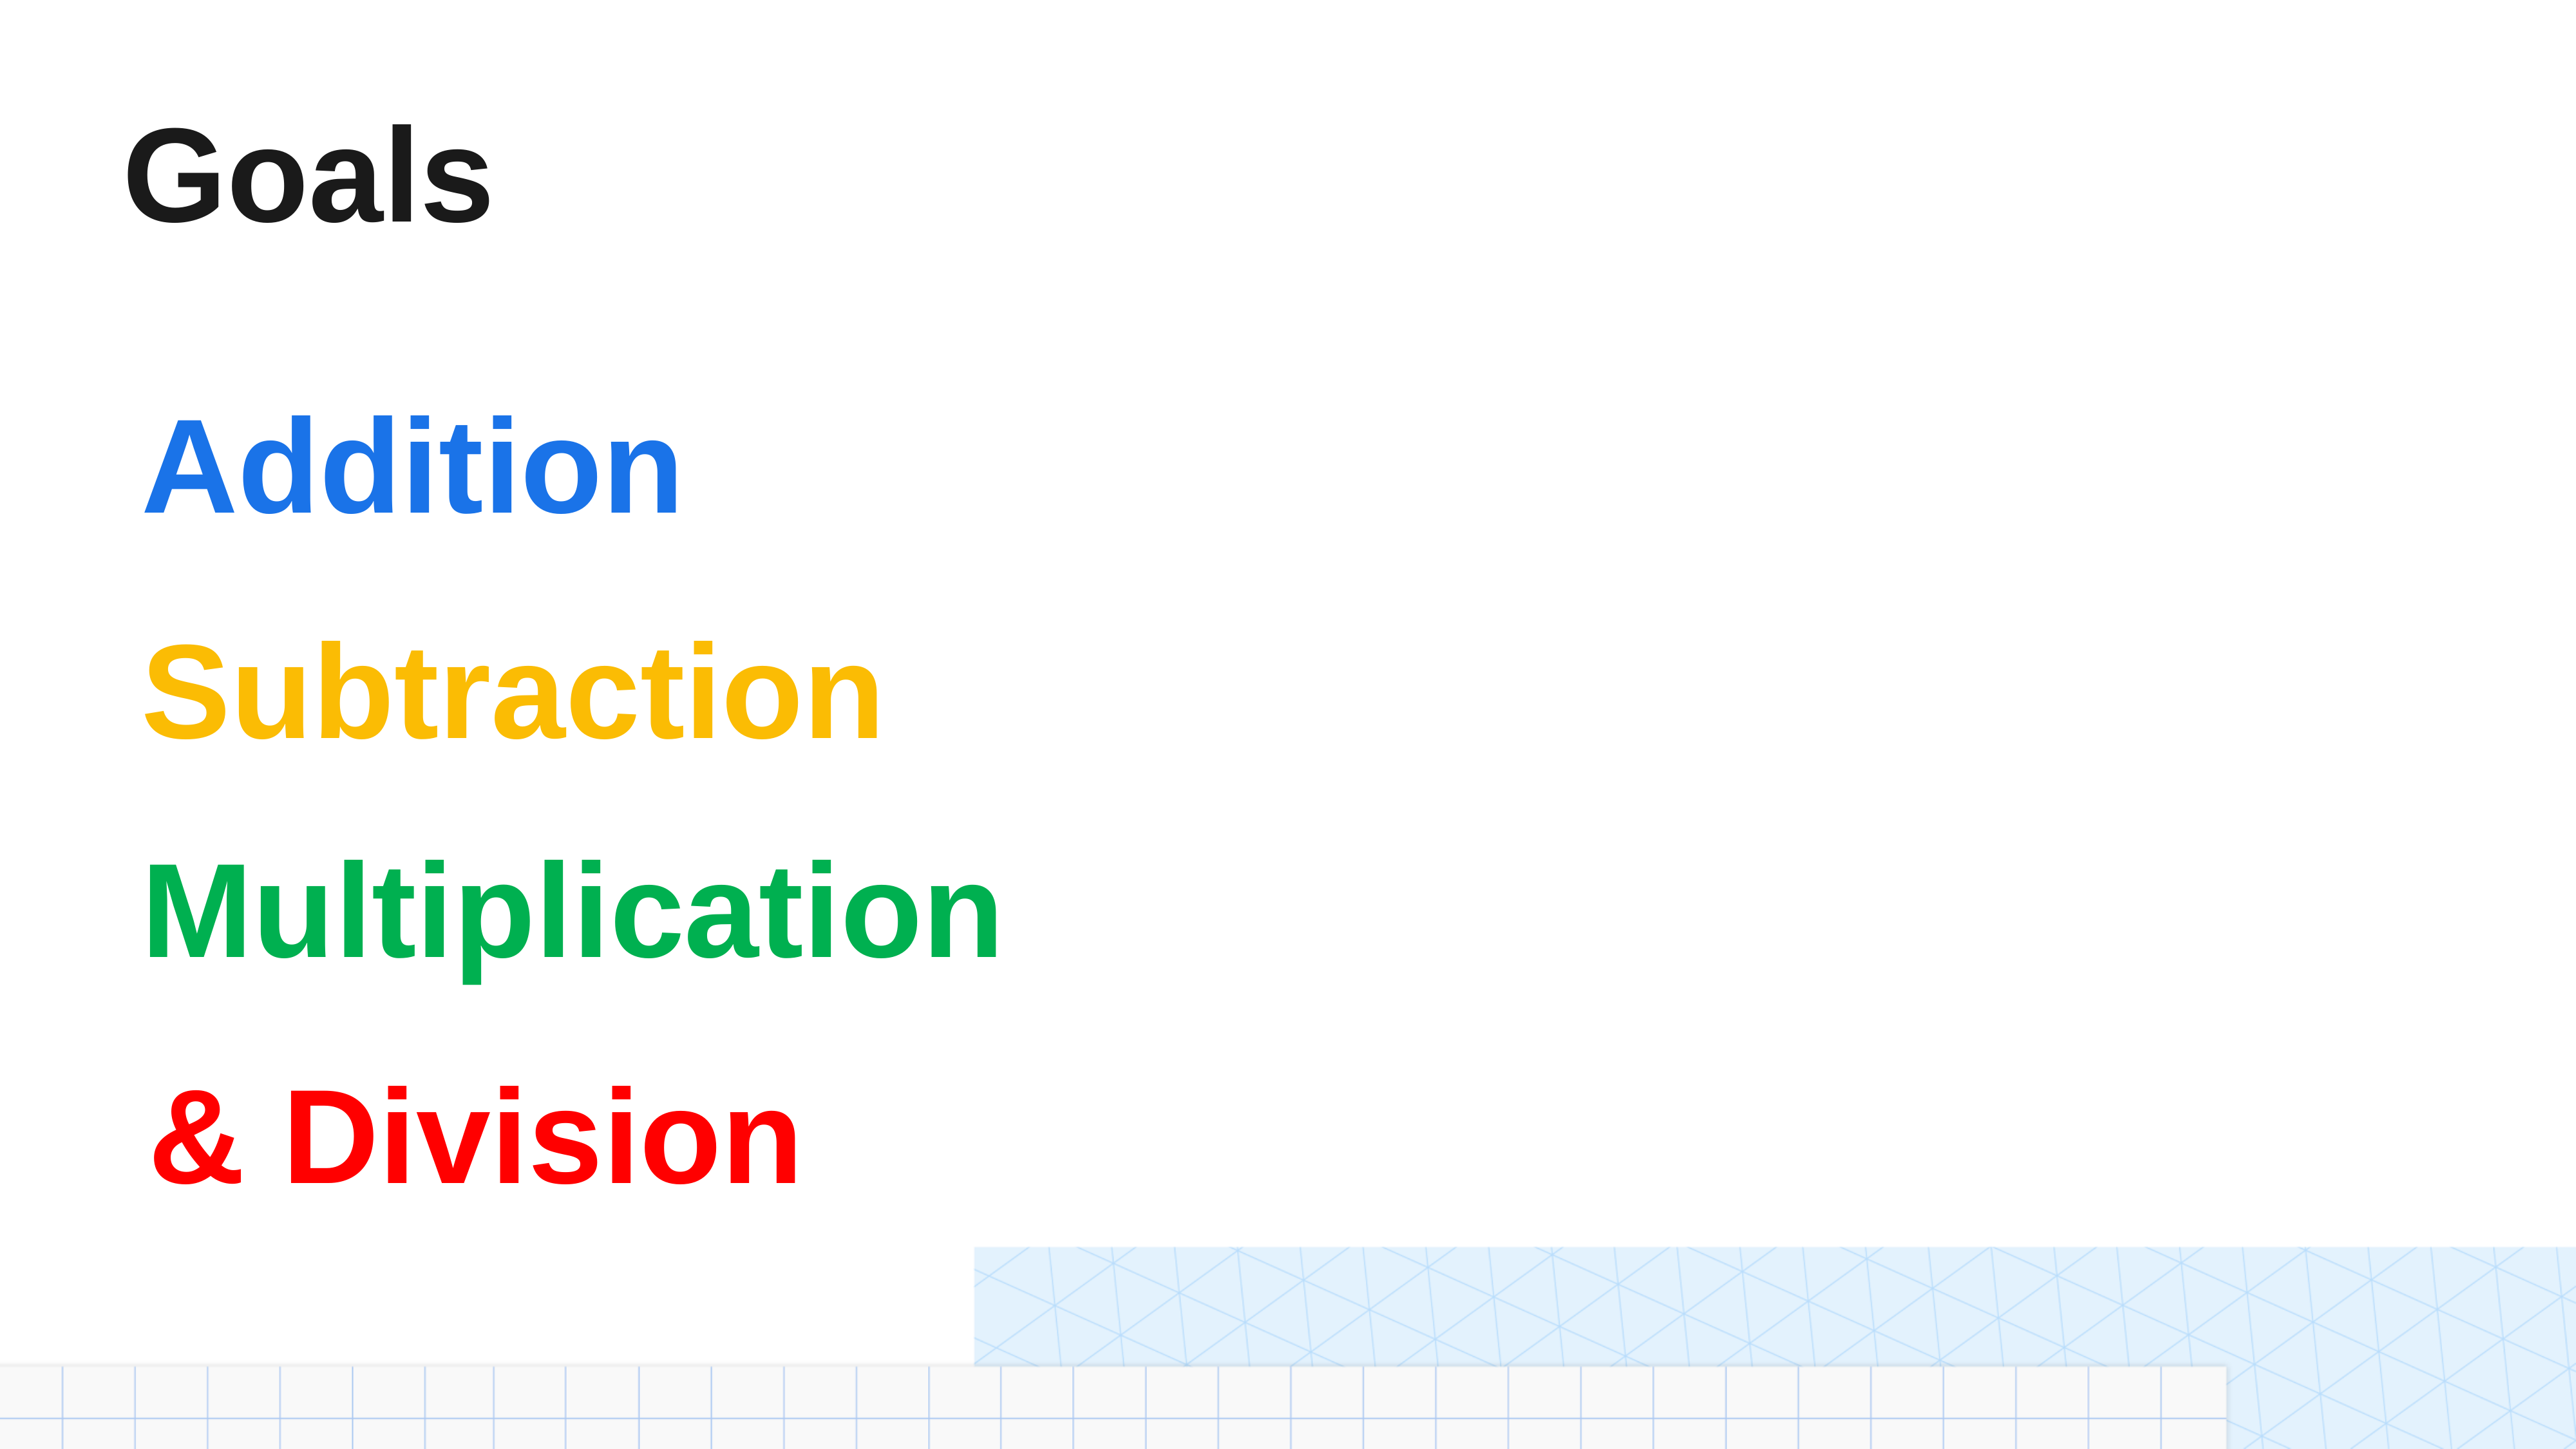

# Goals
Addition
Subtraction
Multiplication
& Division